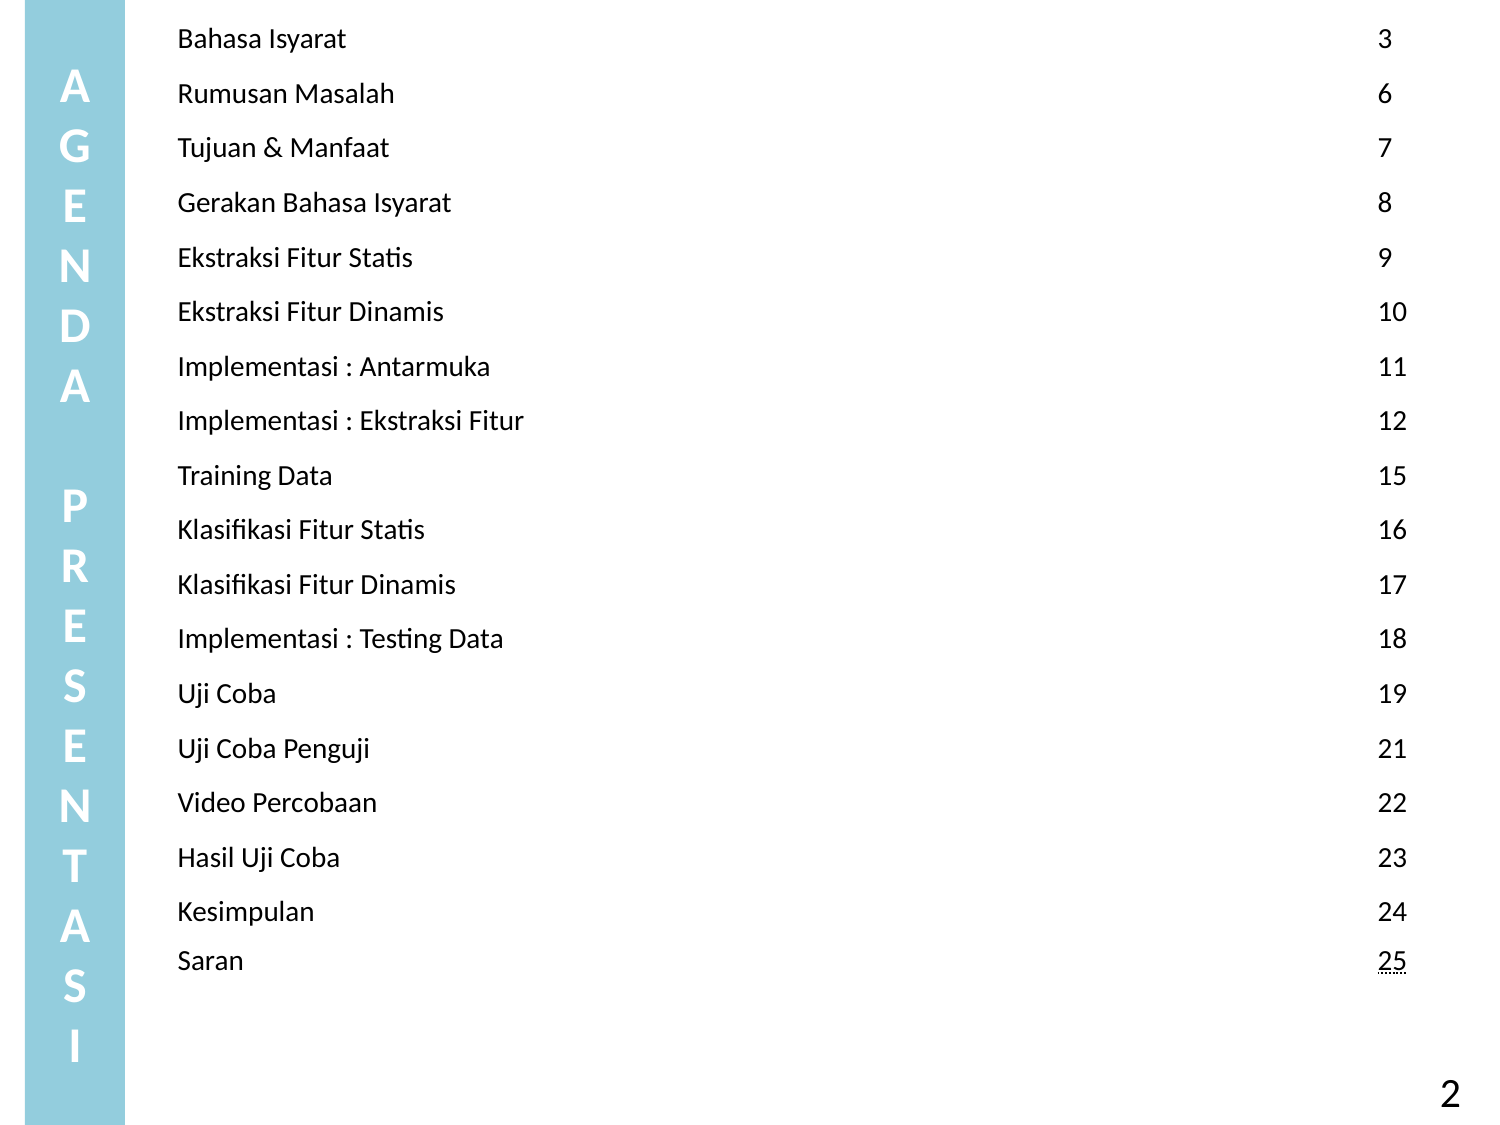

# A G E N D A P R E S E N T A S I
Bahasa Isyarat							3
Rumusan Masalah							6
Tujuan & Manfaat							7
Gerakan Bahasa Isyarat							8
Ekstraksi Fitur Statis							9
Ekstraksi Fitur Dinamis							10
Implementasi : Antarmuka						11
Implementasi : Ekstraksi Fitur						12
Training Data							15
Klasifikasi Fitur Statis							16
Klasifikasi Fitur Dinamis							17
Implementasi : Testing Data						18
Uji Coba								19
Uji Coba Penguji							21
Video Percobaan							22
Hasil Uji Coba							23
Kesimpulan								24
Saran								25
2